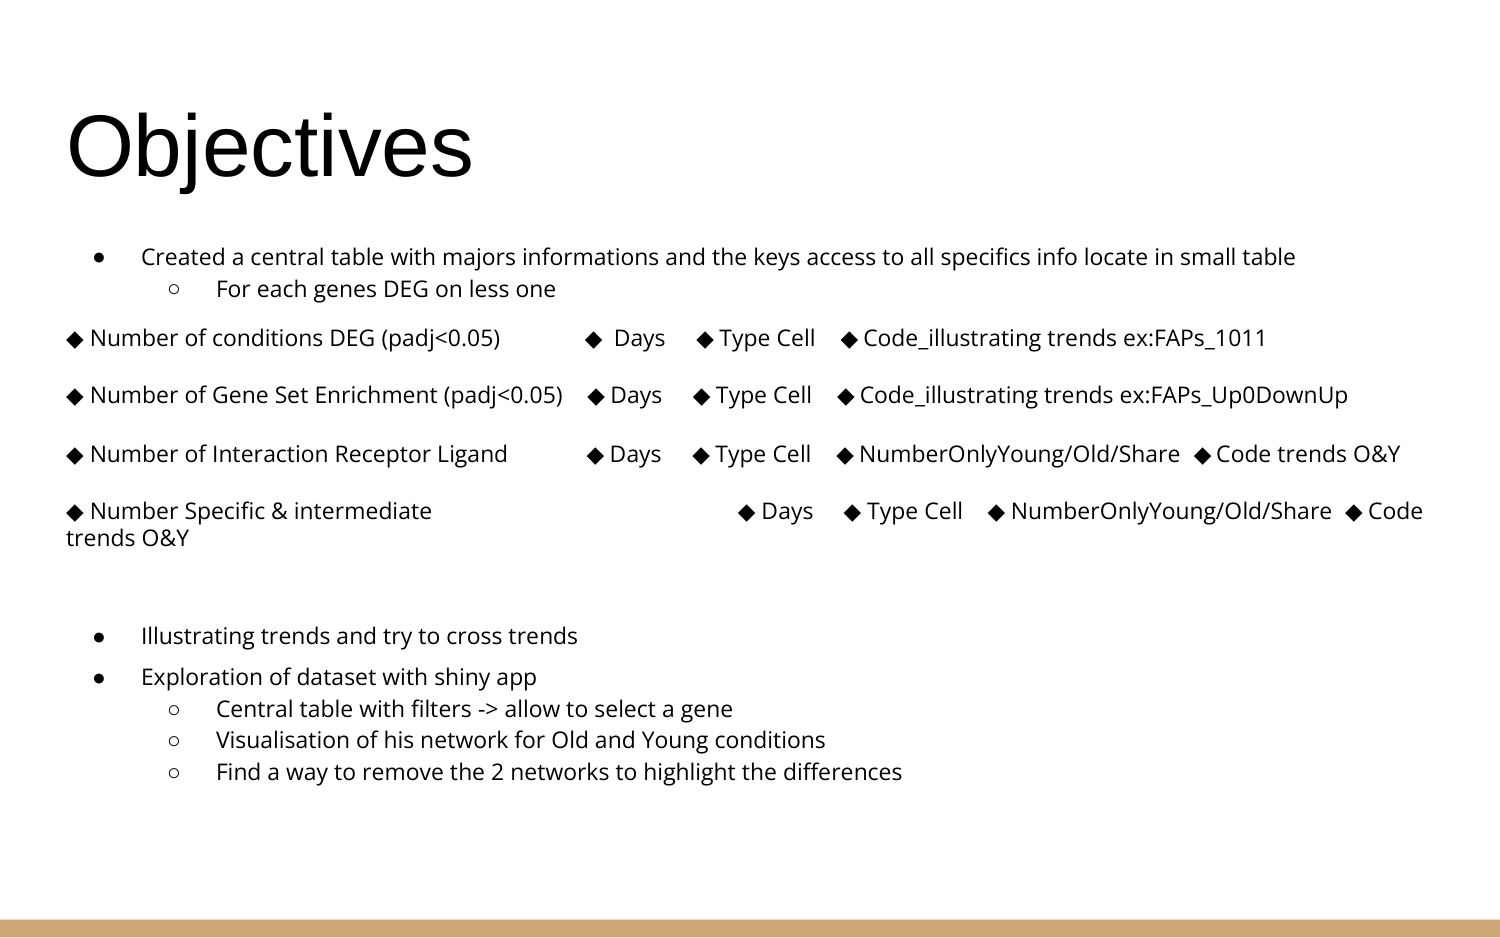

# Objectives
Created a central table with majors informations and the keys access to all specifics info locate in small table
For each genes DEG on less one

◆ Number Specific & intermediate		            ◆ Days     ◆ Type Cell    ◆ NumberOnlyYoung/Old/Share  ◆ Code trends O&Y

Illustrating trends and try to cross trends
Exploration of dataset with shiny app
Central table with filters -> allow to select a gene
Visualisation of his network for Old and Young conditions
Find a way to remove the 2 networks to highlight the differences
◆ Number of conditions DEG (padj<0.05)              ◆  Days     ◆ Type Cell    ◆ Code_illustrating trends ex:FAPs_1011
◆ Number of Gene Set Enrichment (padj<0.05)    ◆ Days     ◆ Type Cell    ◆ Code_illustrating trends ex:FAPs_Up0DownUp
◆ Number of Interaction Receptor Ligand             ◆ Days     ◆ Type Cell    ◆ NumberOnlyYoung/Old/Share  ◆ Code trends O&Y